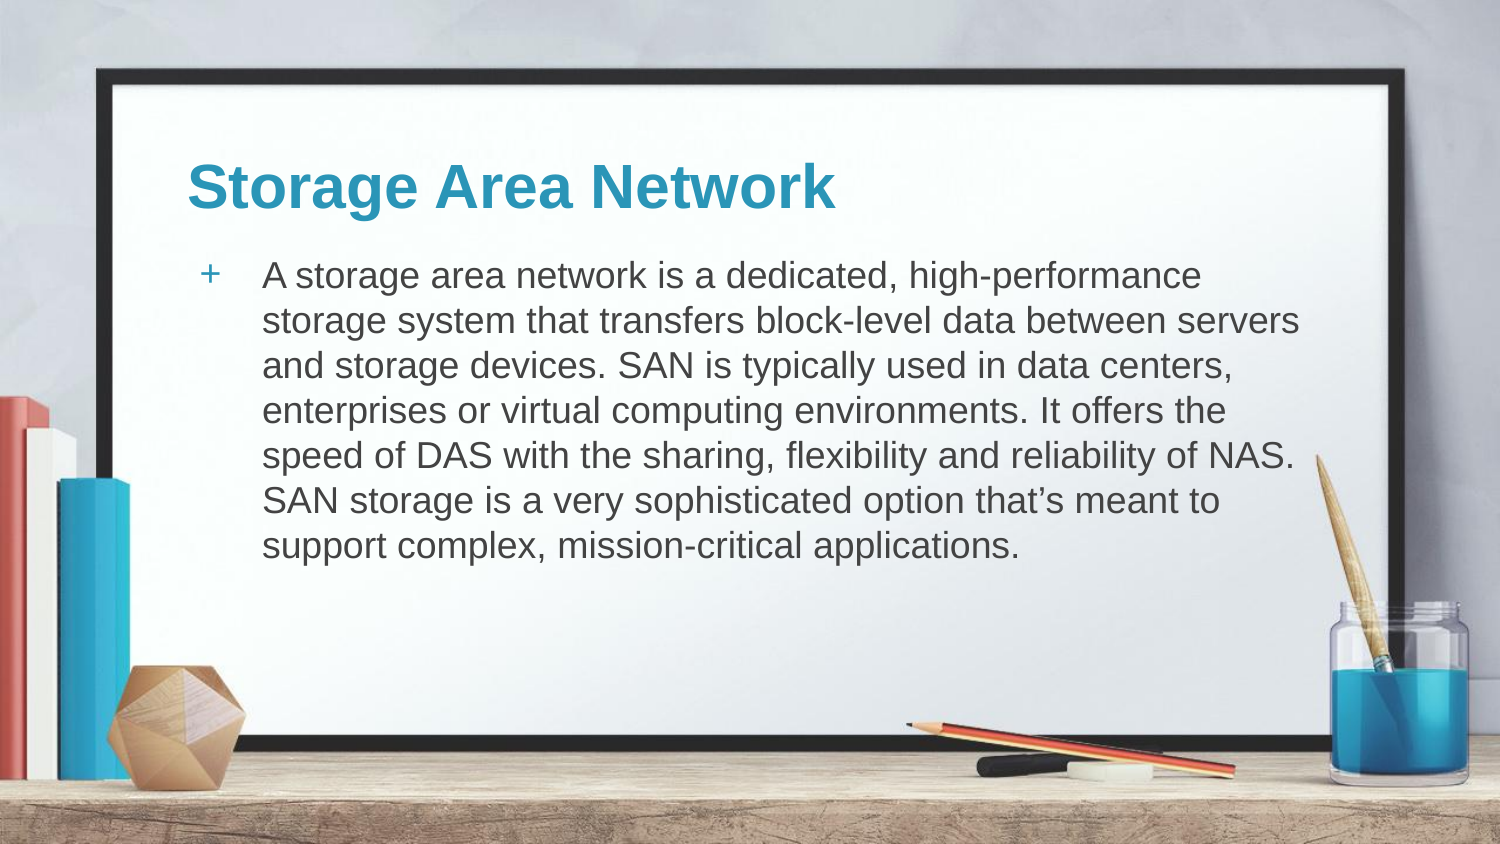

# Storage Area Network
A storage area network is a dedicated, high-performance storage system that transfers block-level data between servers and storage devices. SAN is typically used in data centers, enterprises or virtual computing environments. It offers the speed of DAS with the sharing, flexibility and reliability of NAS. SAN storage is a very sophisticated option that’s meant to support complex, mission-critical applications.